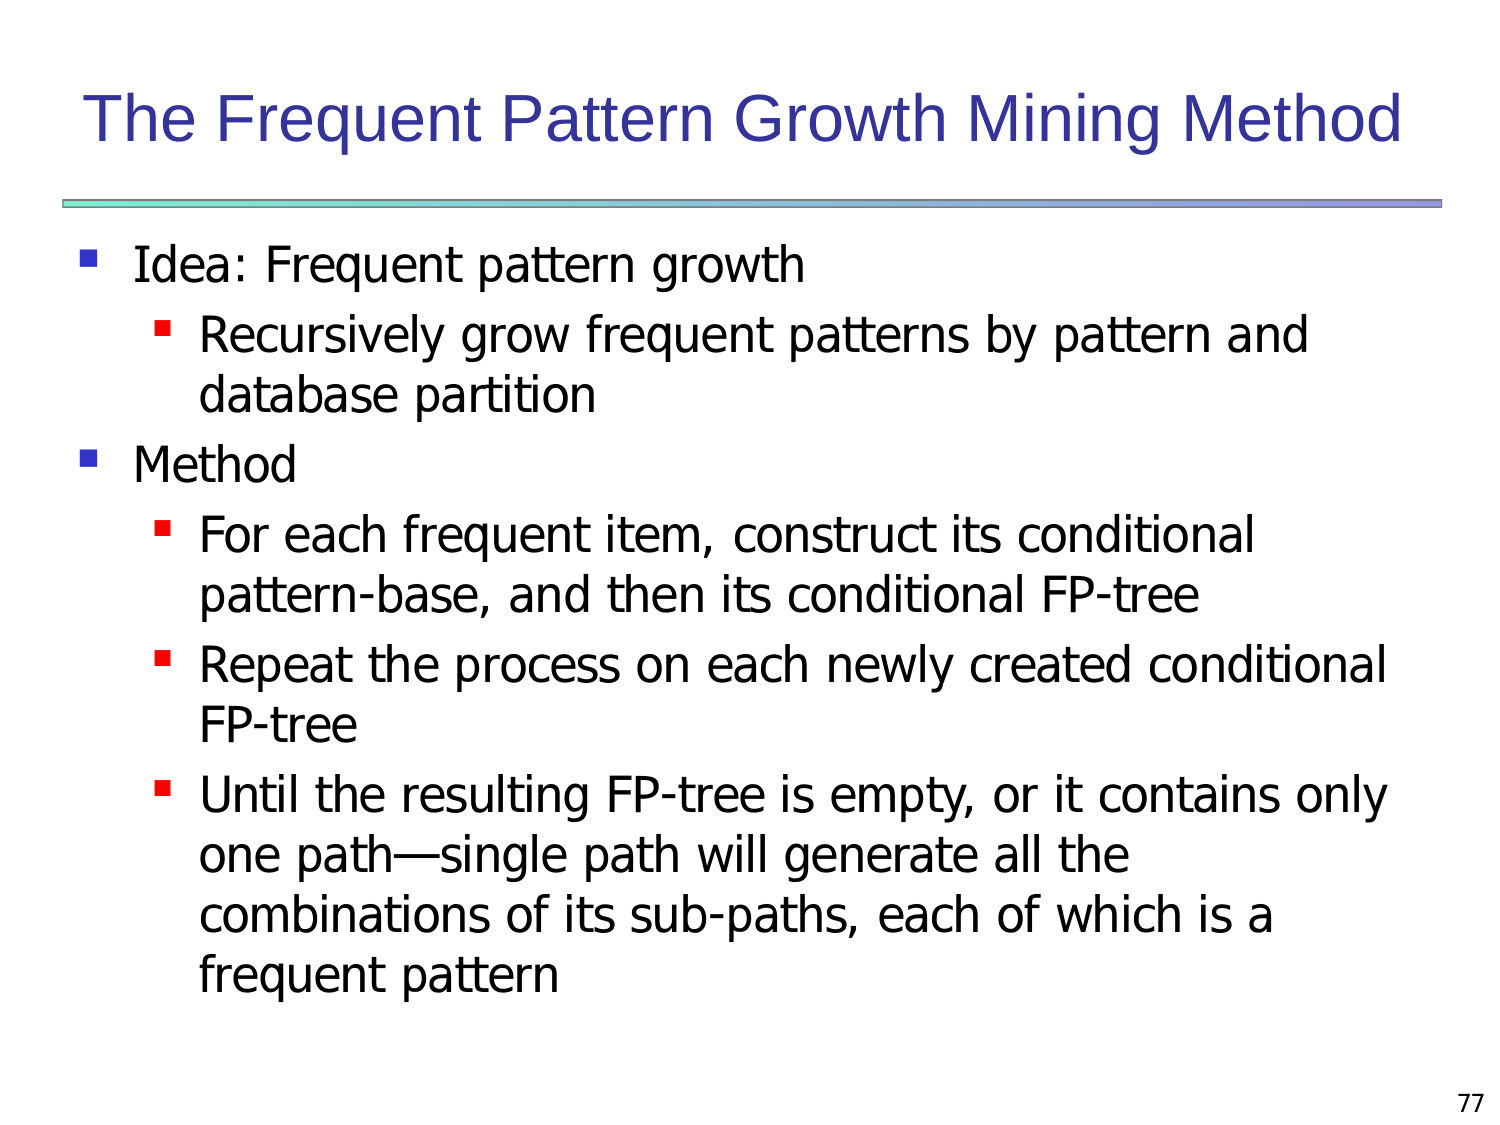

# The Frequent Pattern Growth Mining Method
Idea: Frequent pattern growth
Recursively grow frequent patterns by pattern and database partition
Method
For each frequent item, construct its conditional pattern-base, and then its conditional FP-tree
Repeat the process on each newly created conditional FP-tree
Until the resulting FP-tree is empty, or it contains only one path—single path will generate all the combinations of its sub-paths, each of which is a frequent pattern
77